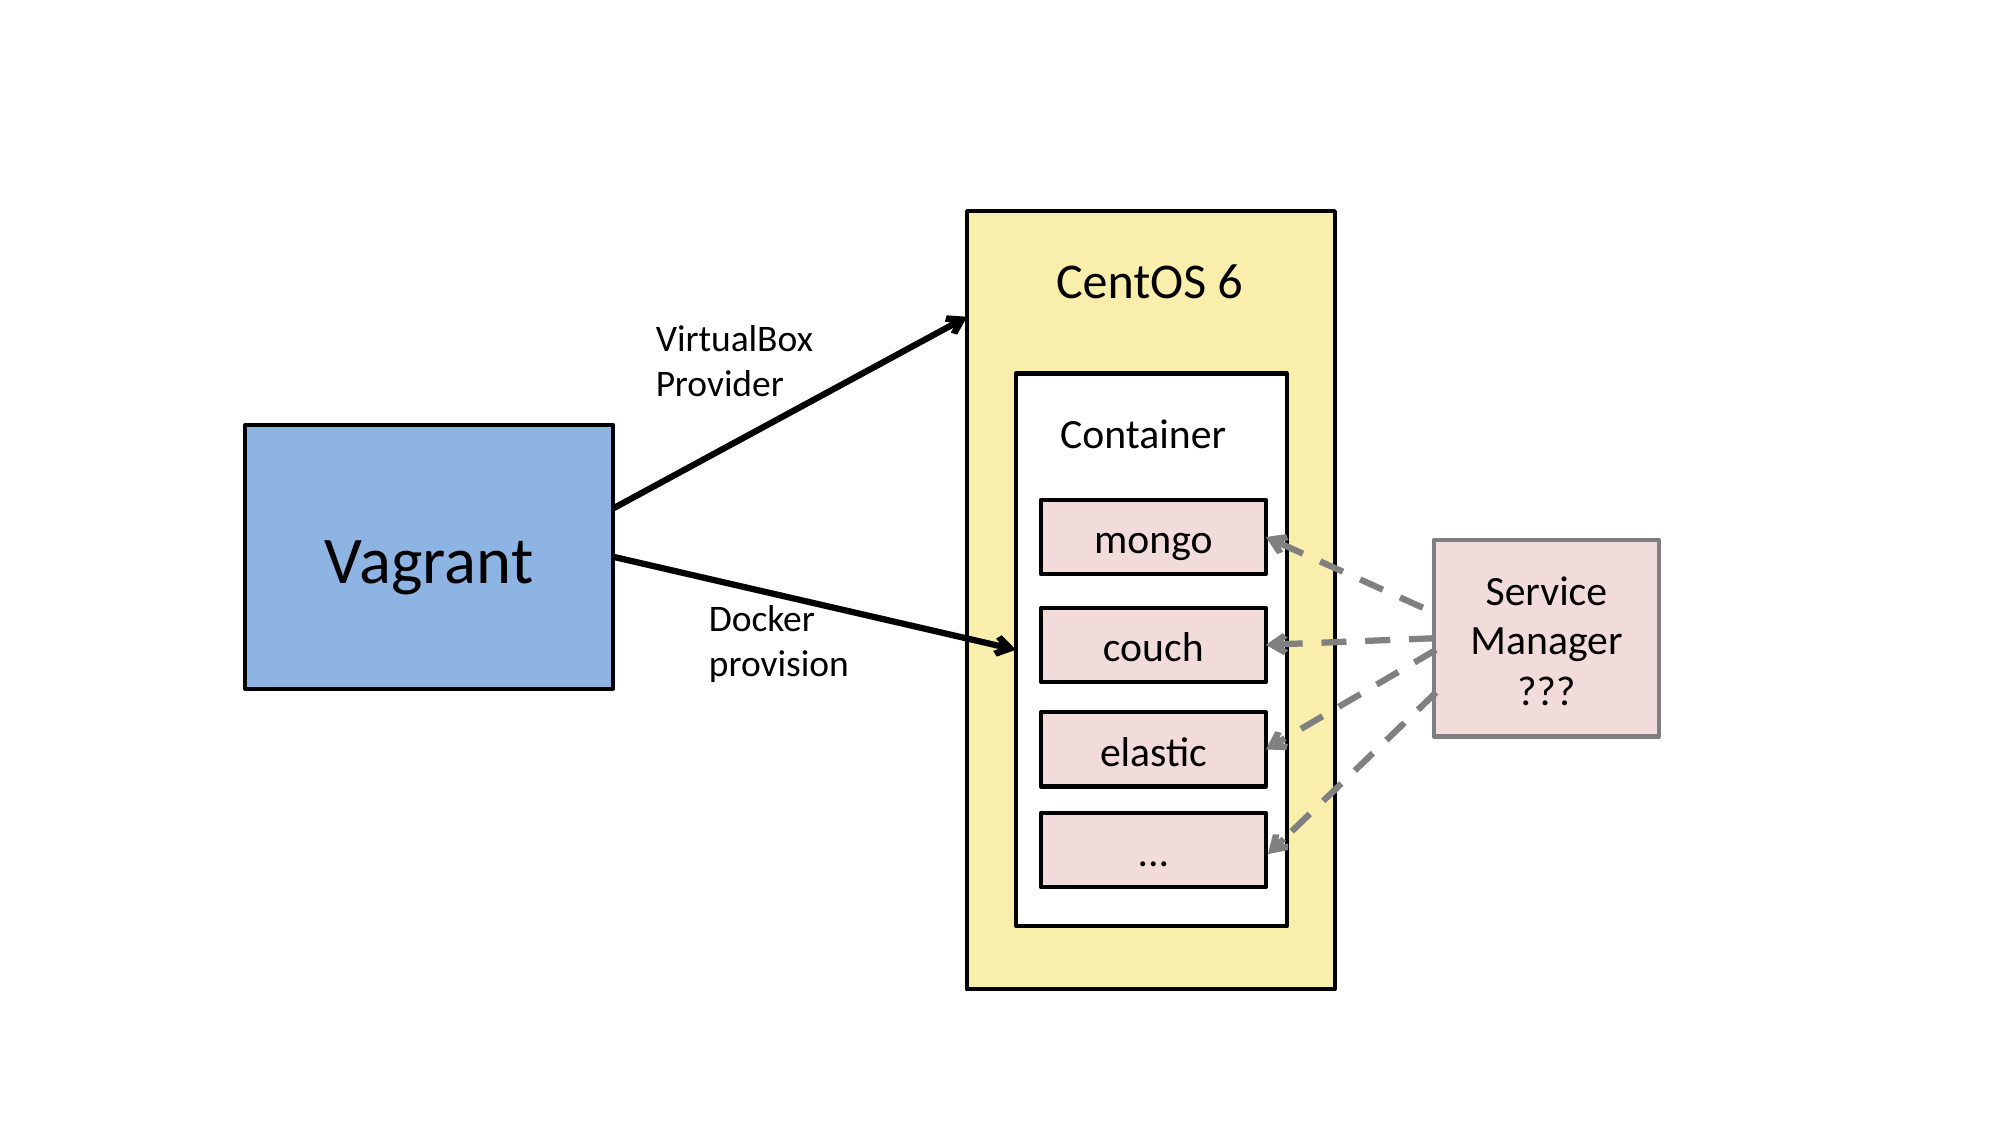

CentOS 6
VirtualBox
Provider

Container
Vagrant
mongo
Service Manager
???
Docker provision
couch
elastic
...